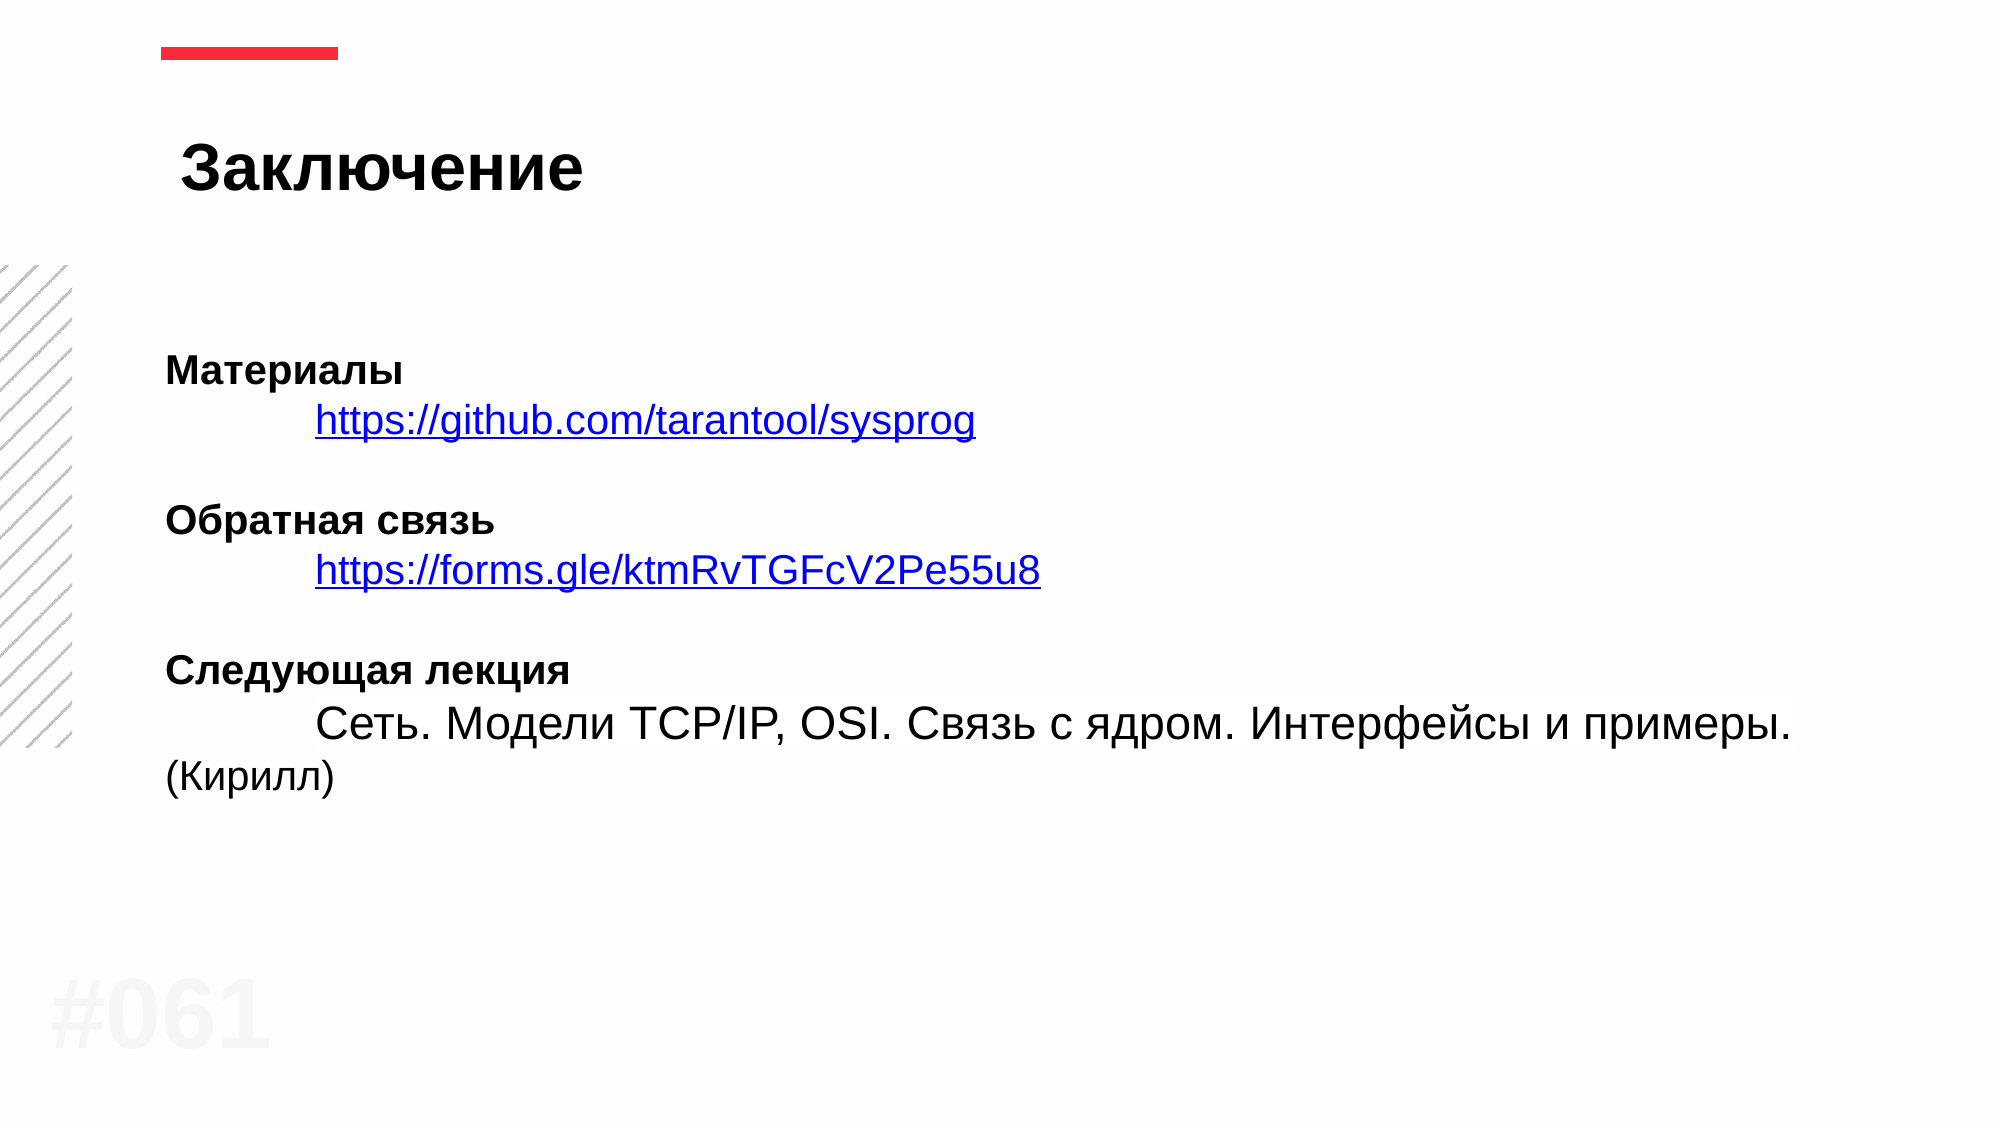

Заключение
Материалы
	https://github.com/tarantool/sysprog
Обратная связь
	https://forms.gle/ktmRvTGFcV2Pe55u8
Следующая лекция
	Сеть. Модели TCP/IP, OSI. Связь с ядром. Интерфейсы и примеры. (Кирилл)

#061